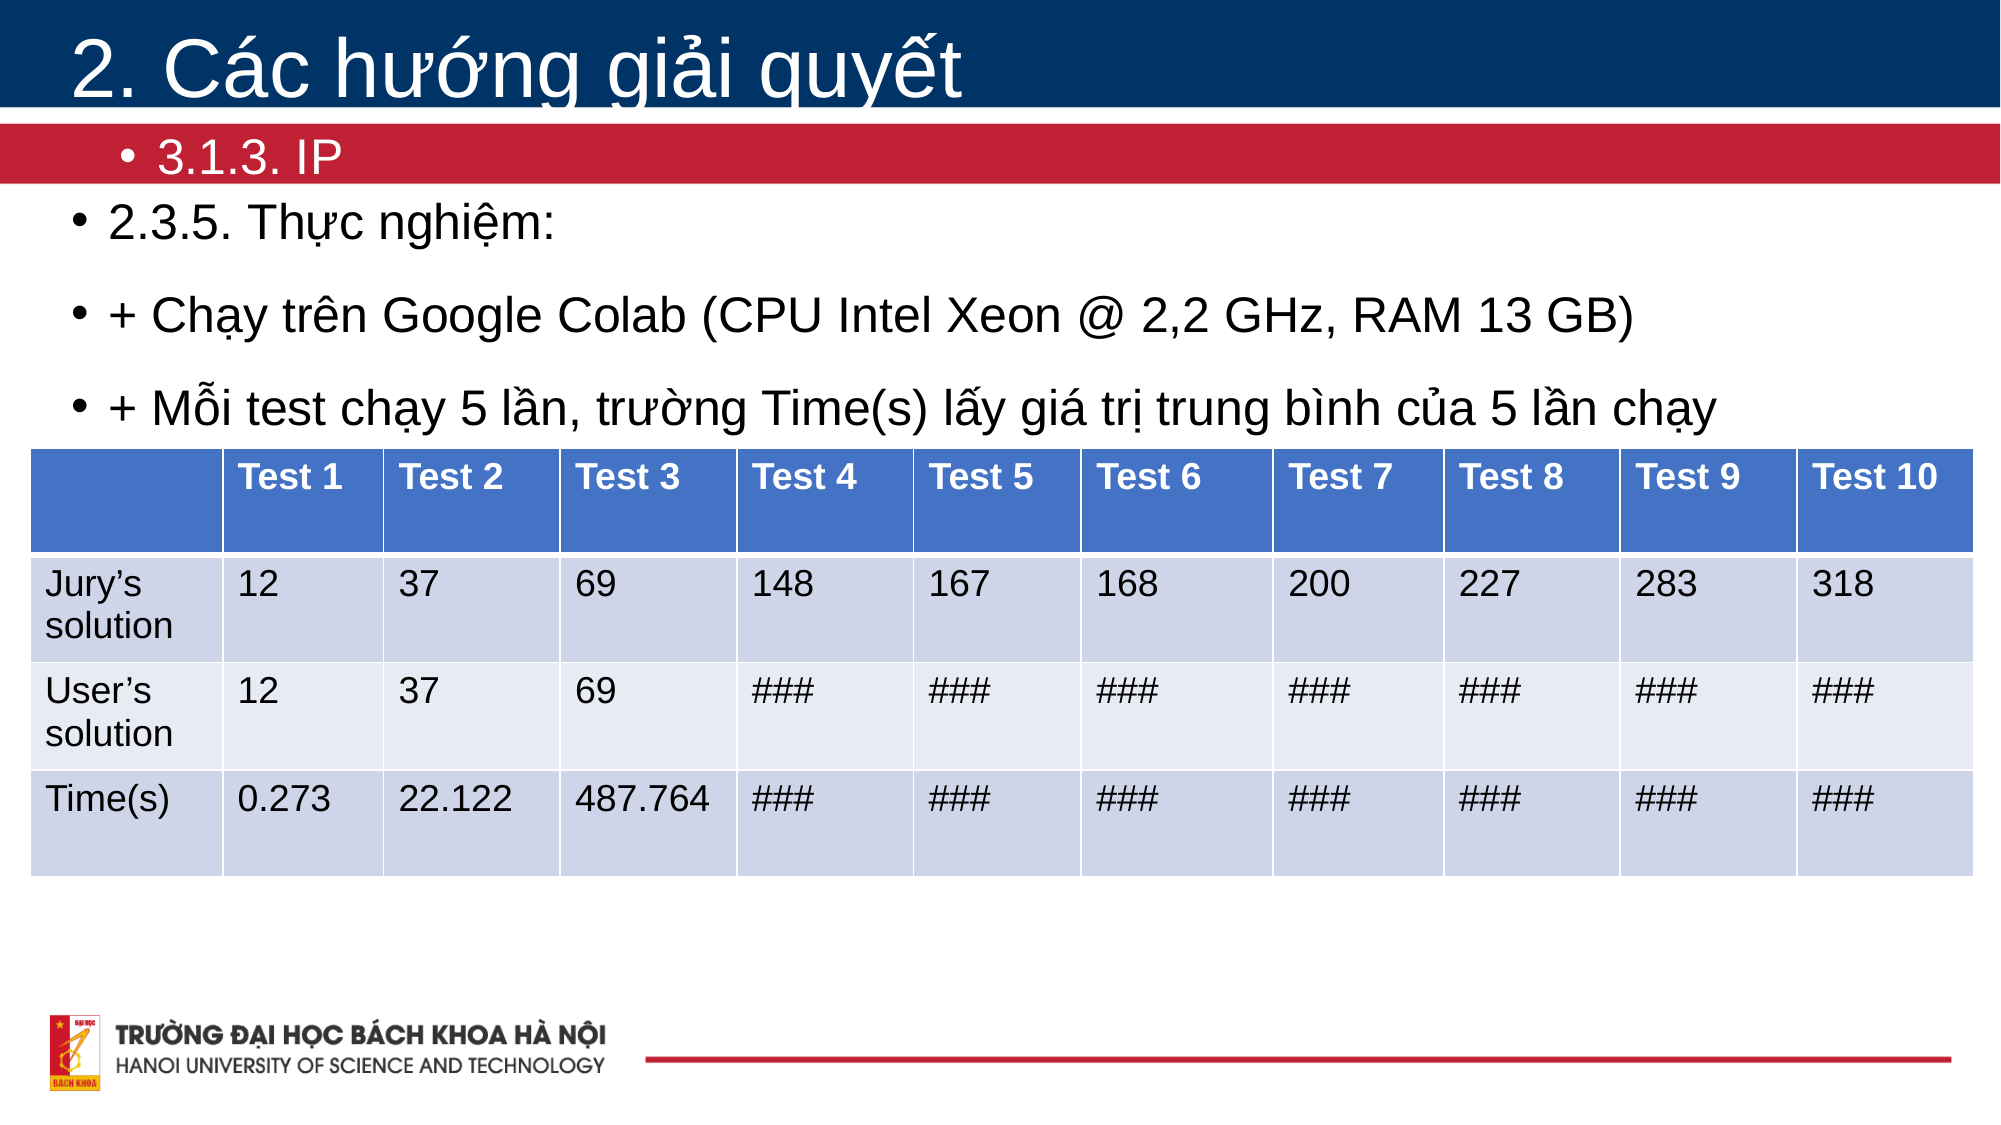

2. Các hướng giải quyết

3.1.3. IP
# 2.3.5. Thực nghiệm:
+ Chạy trên Google Colab (CPU Intel Xeon @ 2,2 GHz, RAM 13 GB)
+ Mỗi test chạy 5 lần, trường Time(s) lấy giá trị trung bình của 5 lần chạy
|  | Test 1 | Test 2 | Test 3 | Test 4 | Test 5 | Test 6 | Test 7 | Test 8 | Test 9 | Test 10 |
| --- | --- | --- | --- | --- | --- | --- | --- | --- | --- | --- |
| Jury’s solution | 12 | 37 | 69 | 148 | 167 | 168 | 200 | 227 | 283 | 318 |
| User’s solution | 12 | 37 | 69 | ### | ### | ### | ### | ### | ### | ### |
| Time(s) | 0.273 | 22.122 | 487.764 | ### | ### | ### | ### | ### | ### | ### |